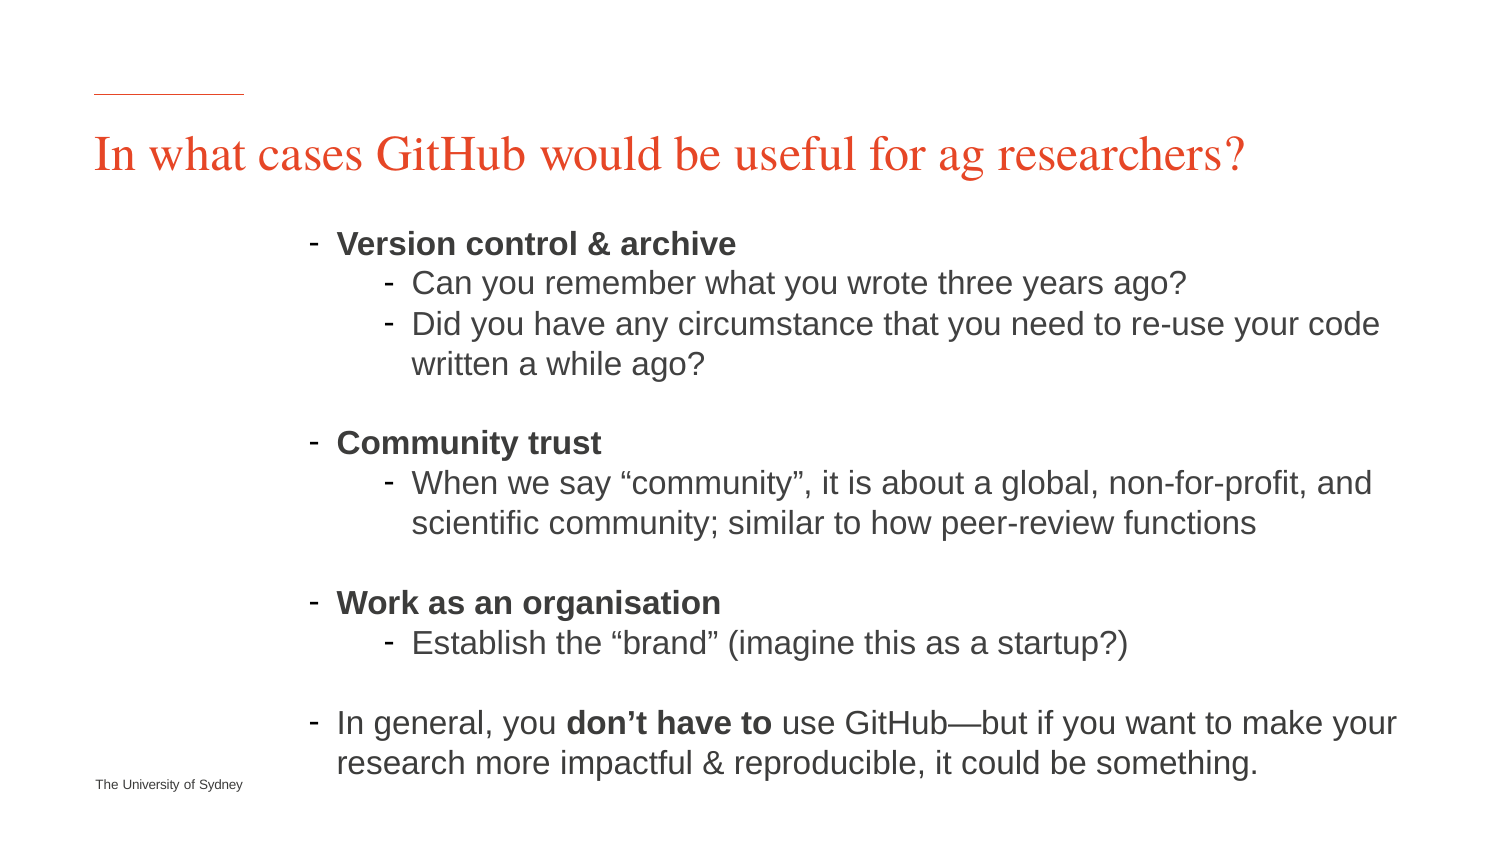

# In what cases GitHub would be useful for ag researchers?
Version control & archive
Can you remember what you wrote three years ago?
Did you have any circumstance that you need to re-use your code written a while ago?

Community trust
When we say “community”, it is about a global, non-for-profit, and  scientific community; similar to how peer-review functions

Work as an organisation
Establish the “brand” (imagine this as a startup?)

In general, you don’t have to use GitHub—but if you want to make your research more impactful & reproducible, it could be something.